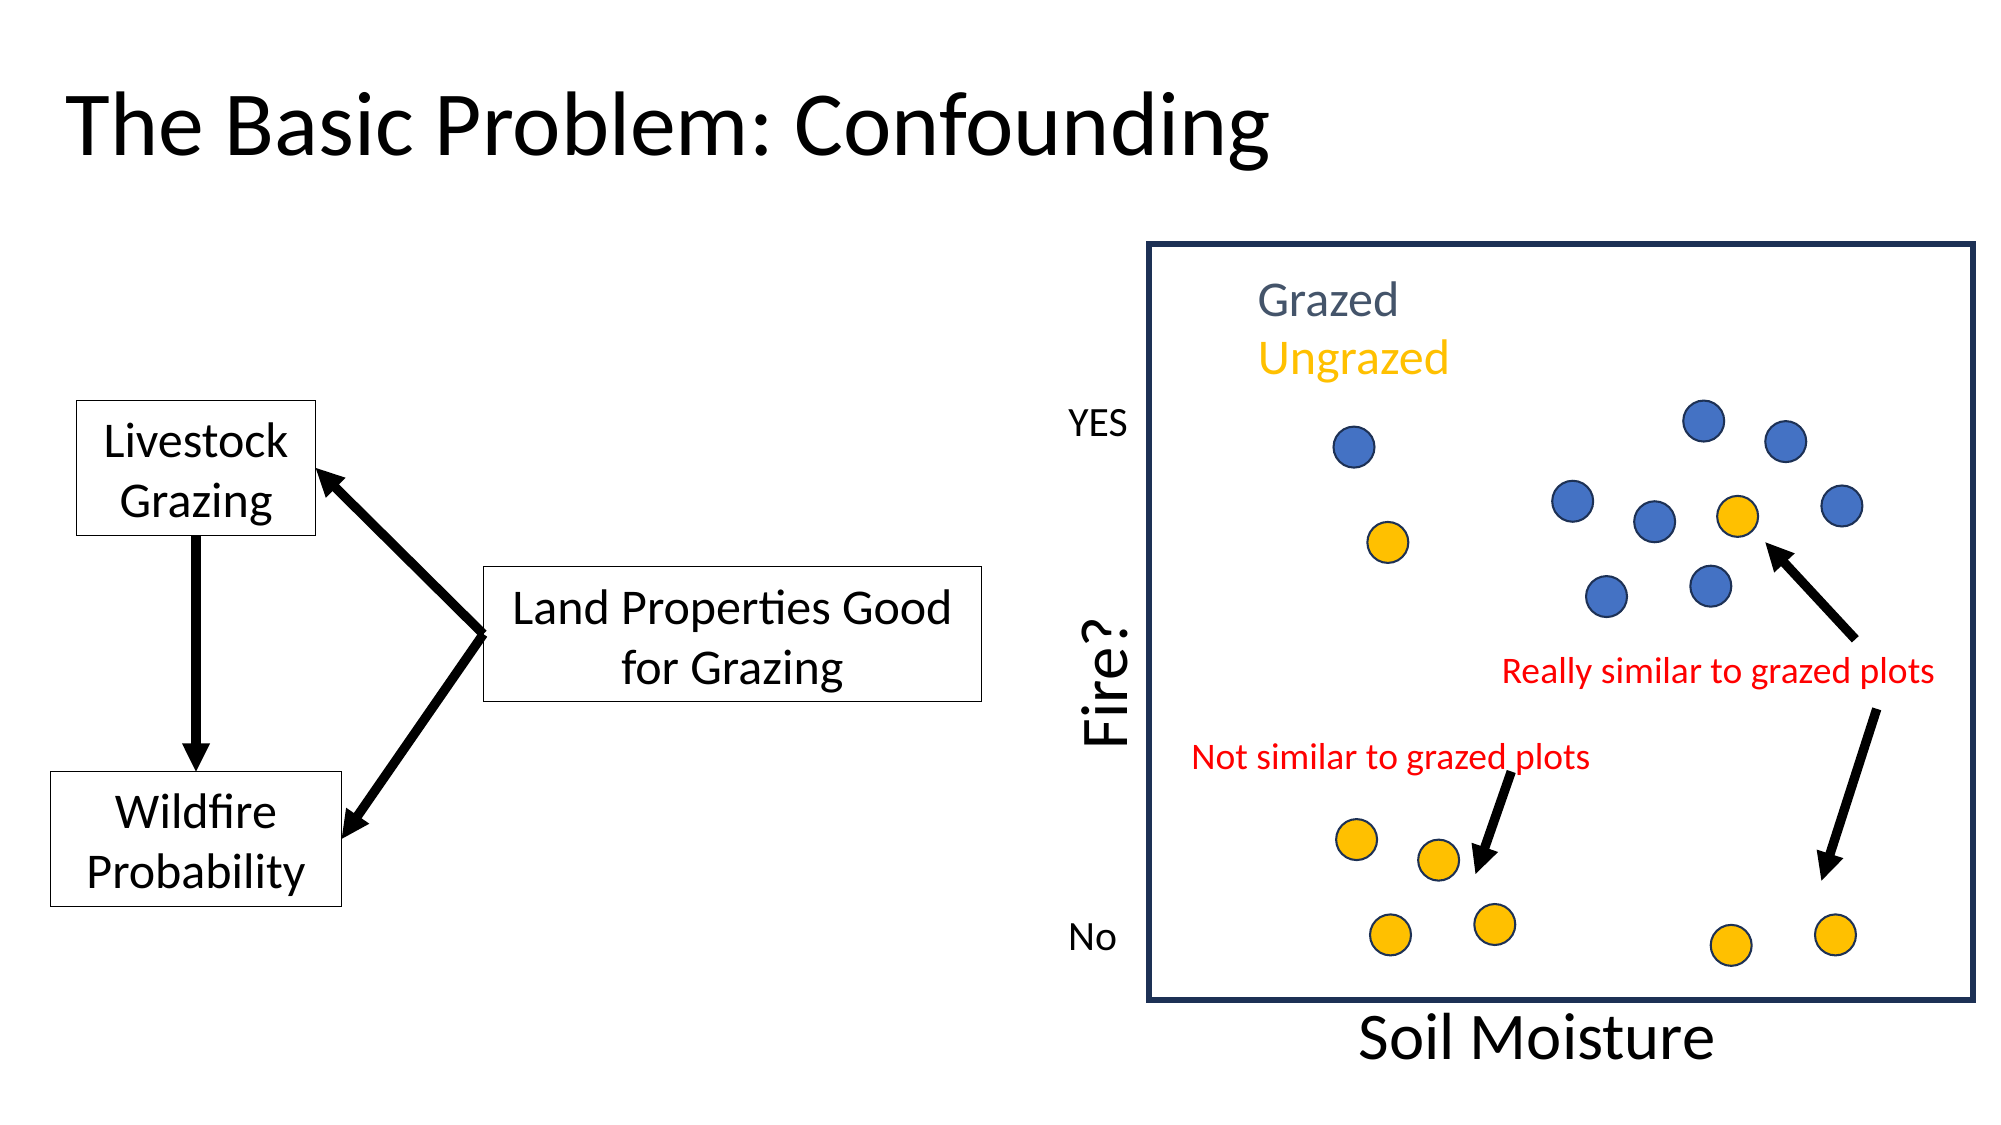

# The Basic Problem: Confounding

Grazed
Ungrazed
YES
Livestock Grazing
Land Properties Good for Grazing
Wildfire
Probability

Fire?
Really similar to grazed plots
Not similar to grazed plots

No

Soil Moisture